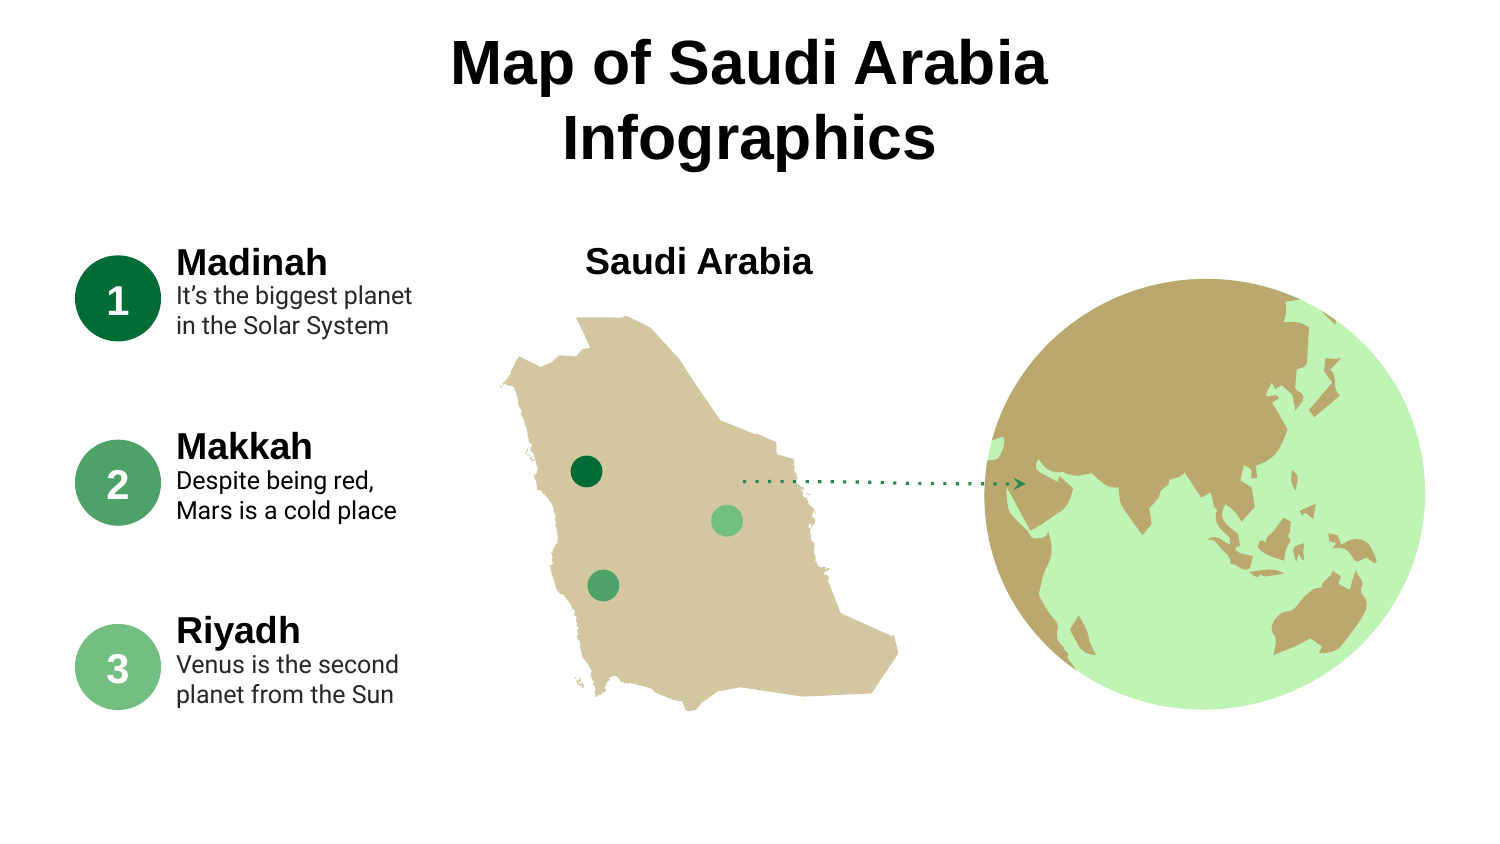

# Map of Saudi Arabia Infographics
Saudi Arabia
Madinah
1

It’s the biggest planet in the Solar System

Makkah
2

Despite being red, Mars is a cold place

Riyadh
3
Venus is the second planet from the Sun